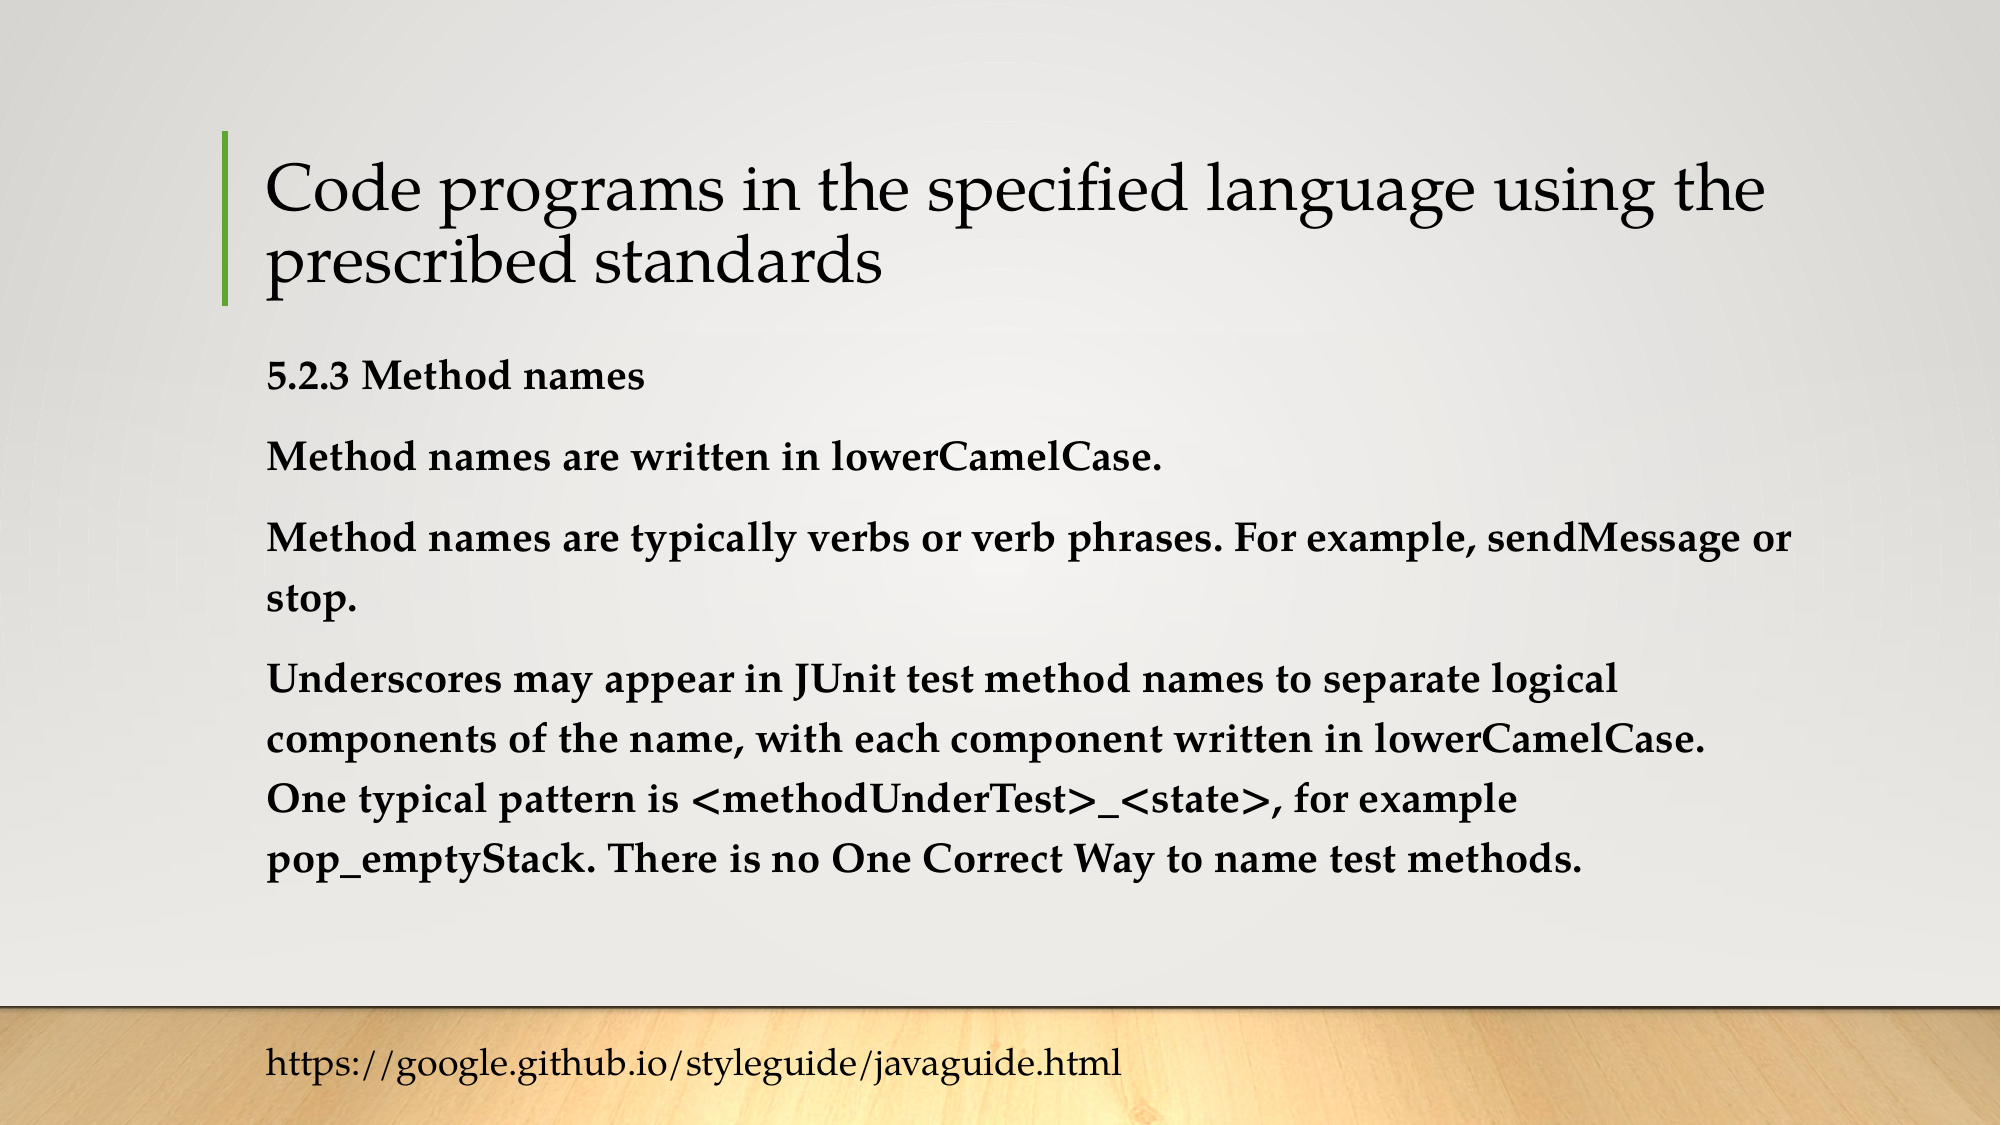

# Code programs in the specified language using the prescribed standards
5.2.3 Method names
Method names are written in lowerCamelCase.
Method names are typically verbs or verb phrases. For example, sendMessage or stop.
Underscores may appear in JUnit test method names to separate logical components of the name, with each component written in lowerCamelCase. One typical pattern is <methodUnderTest>_<state>, for example pop_emptyStack. There is no One Correct Way to name test methods.

https://google.github.io/styleguide/javaguide.html